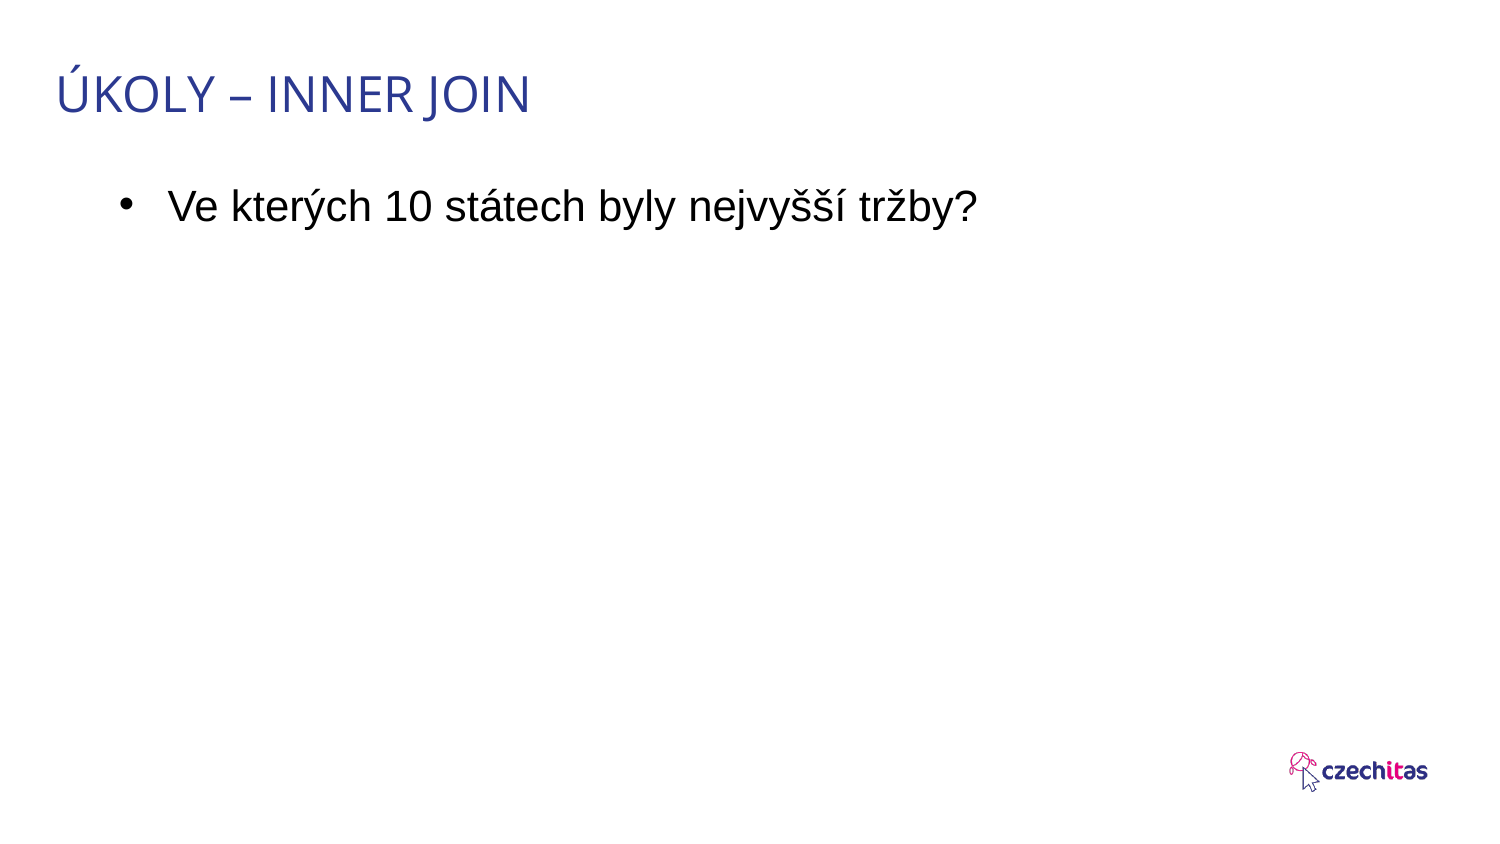

# ÚKOLY – INNER JOIN
Ve kterých 10 státech byly nejvyšší tržby?